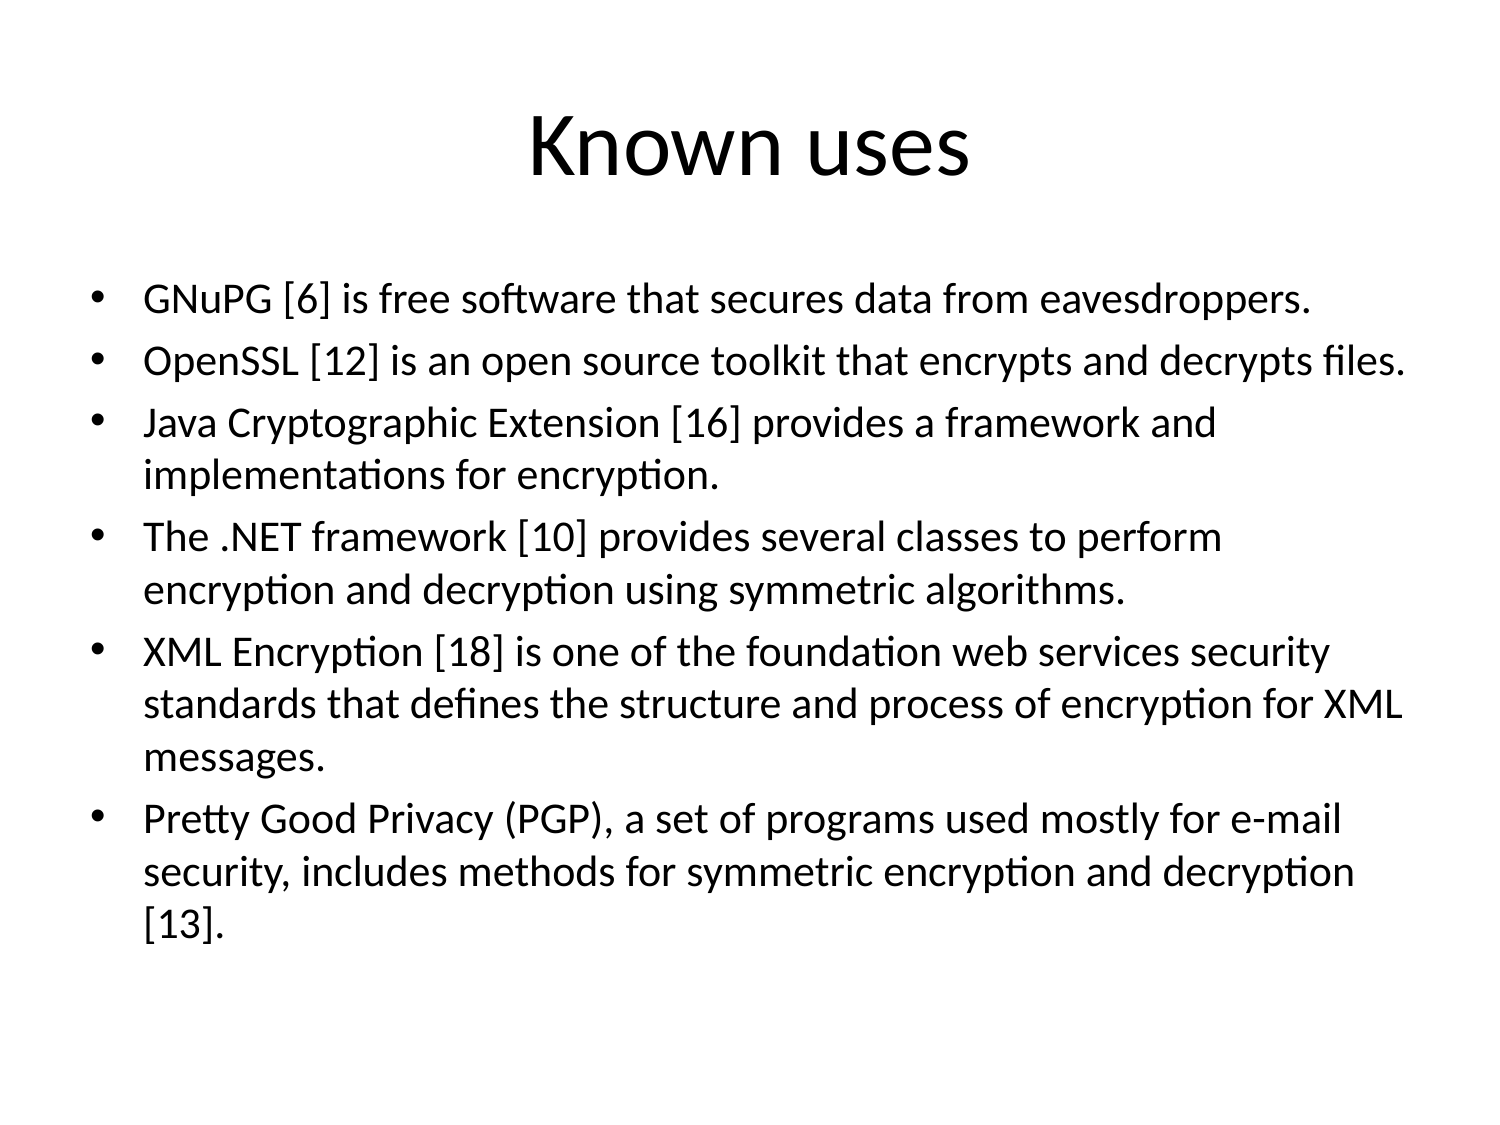

# Known uses
GNuPG [6] is free software that secures data from eavesdroppers.
OpenSSL [12] is an open source toolkit that encrypts and decrypts files.
Java Cryptographic Extension [16] provides a framework and implementations for encryption.
The .NET framework [10] provides several classes to perform encryption and decryption using symmetric algorithms.
XML Encryption [18] is one of the foundation web services security standards that defines the structure and process of encryption for XML messages.
Pretty Good Privacy (PGP), a set of programs used mostly for e-mail security, includes methods for symmetric encryption and decryption [13].